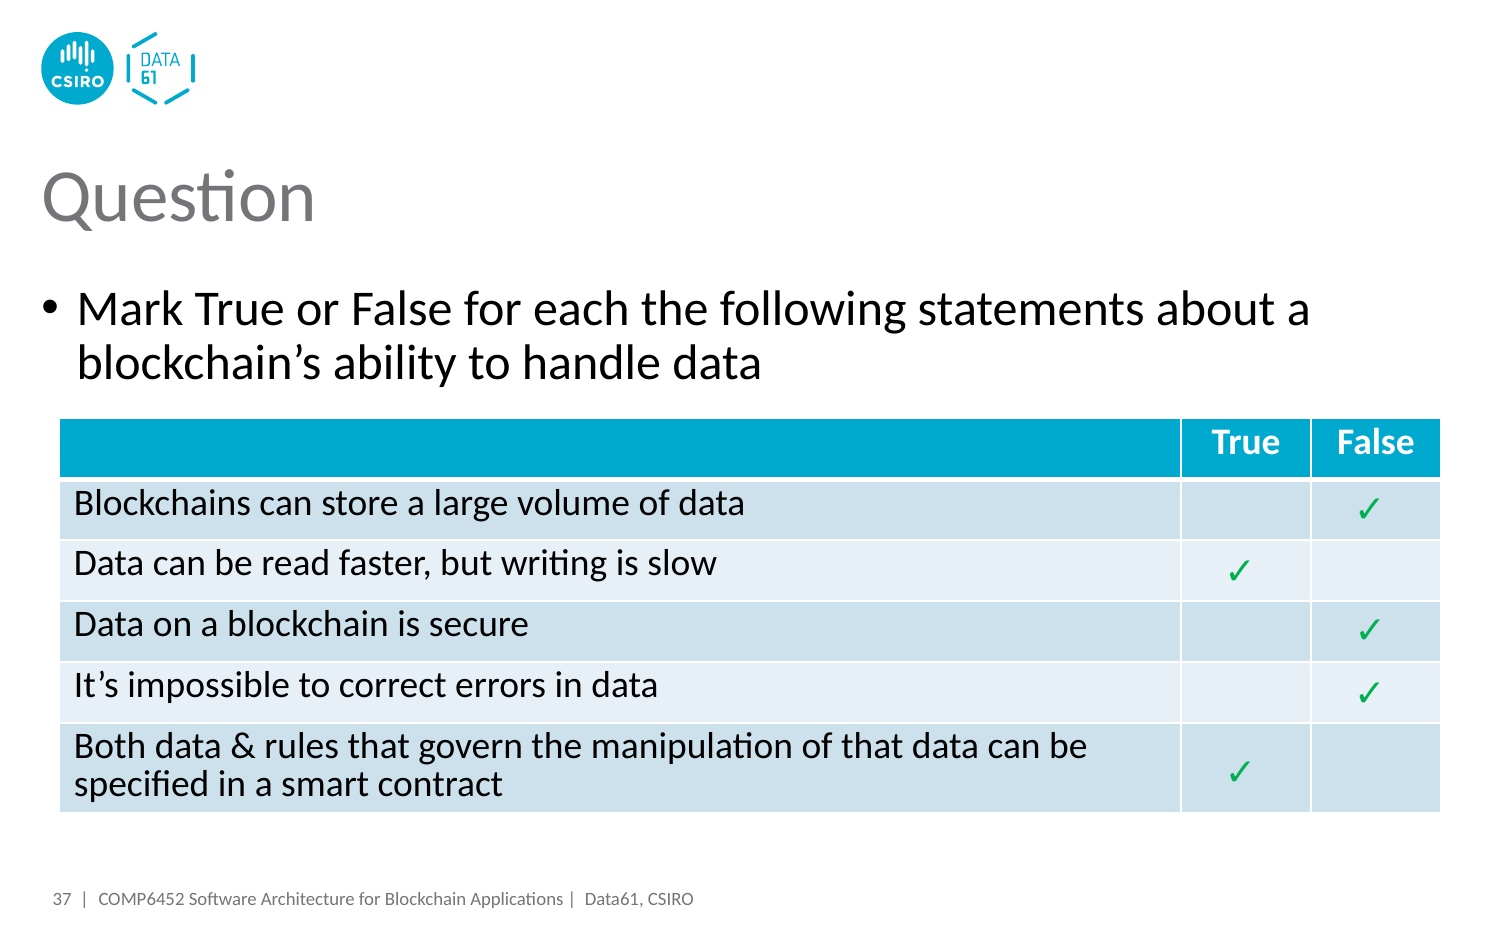

# Question
Mark True or False for each the following statements about a blockchain’s ability to handle data
|  | True | False |
| --- | --- | --- |
| Blockchains can store a large volume of data |  |  |
| Data can be read faster, but writing is slow |  |  |
| Data on a blockchain is secure |  |  |
| It’s impossible to correct errors in data |  |  |
| Both data & rules that govern the manipulation of that data can be specified in a smart contract |  |  |
✓
✓
✓
✓
✓
37  |
COMP6452 Software Architecture for Blockchain Applications |  Data61, CSIRO